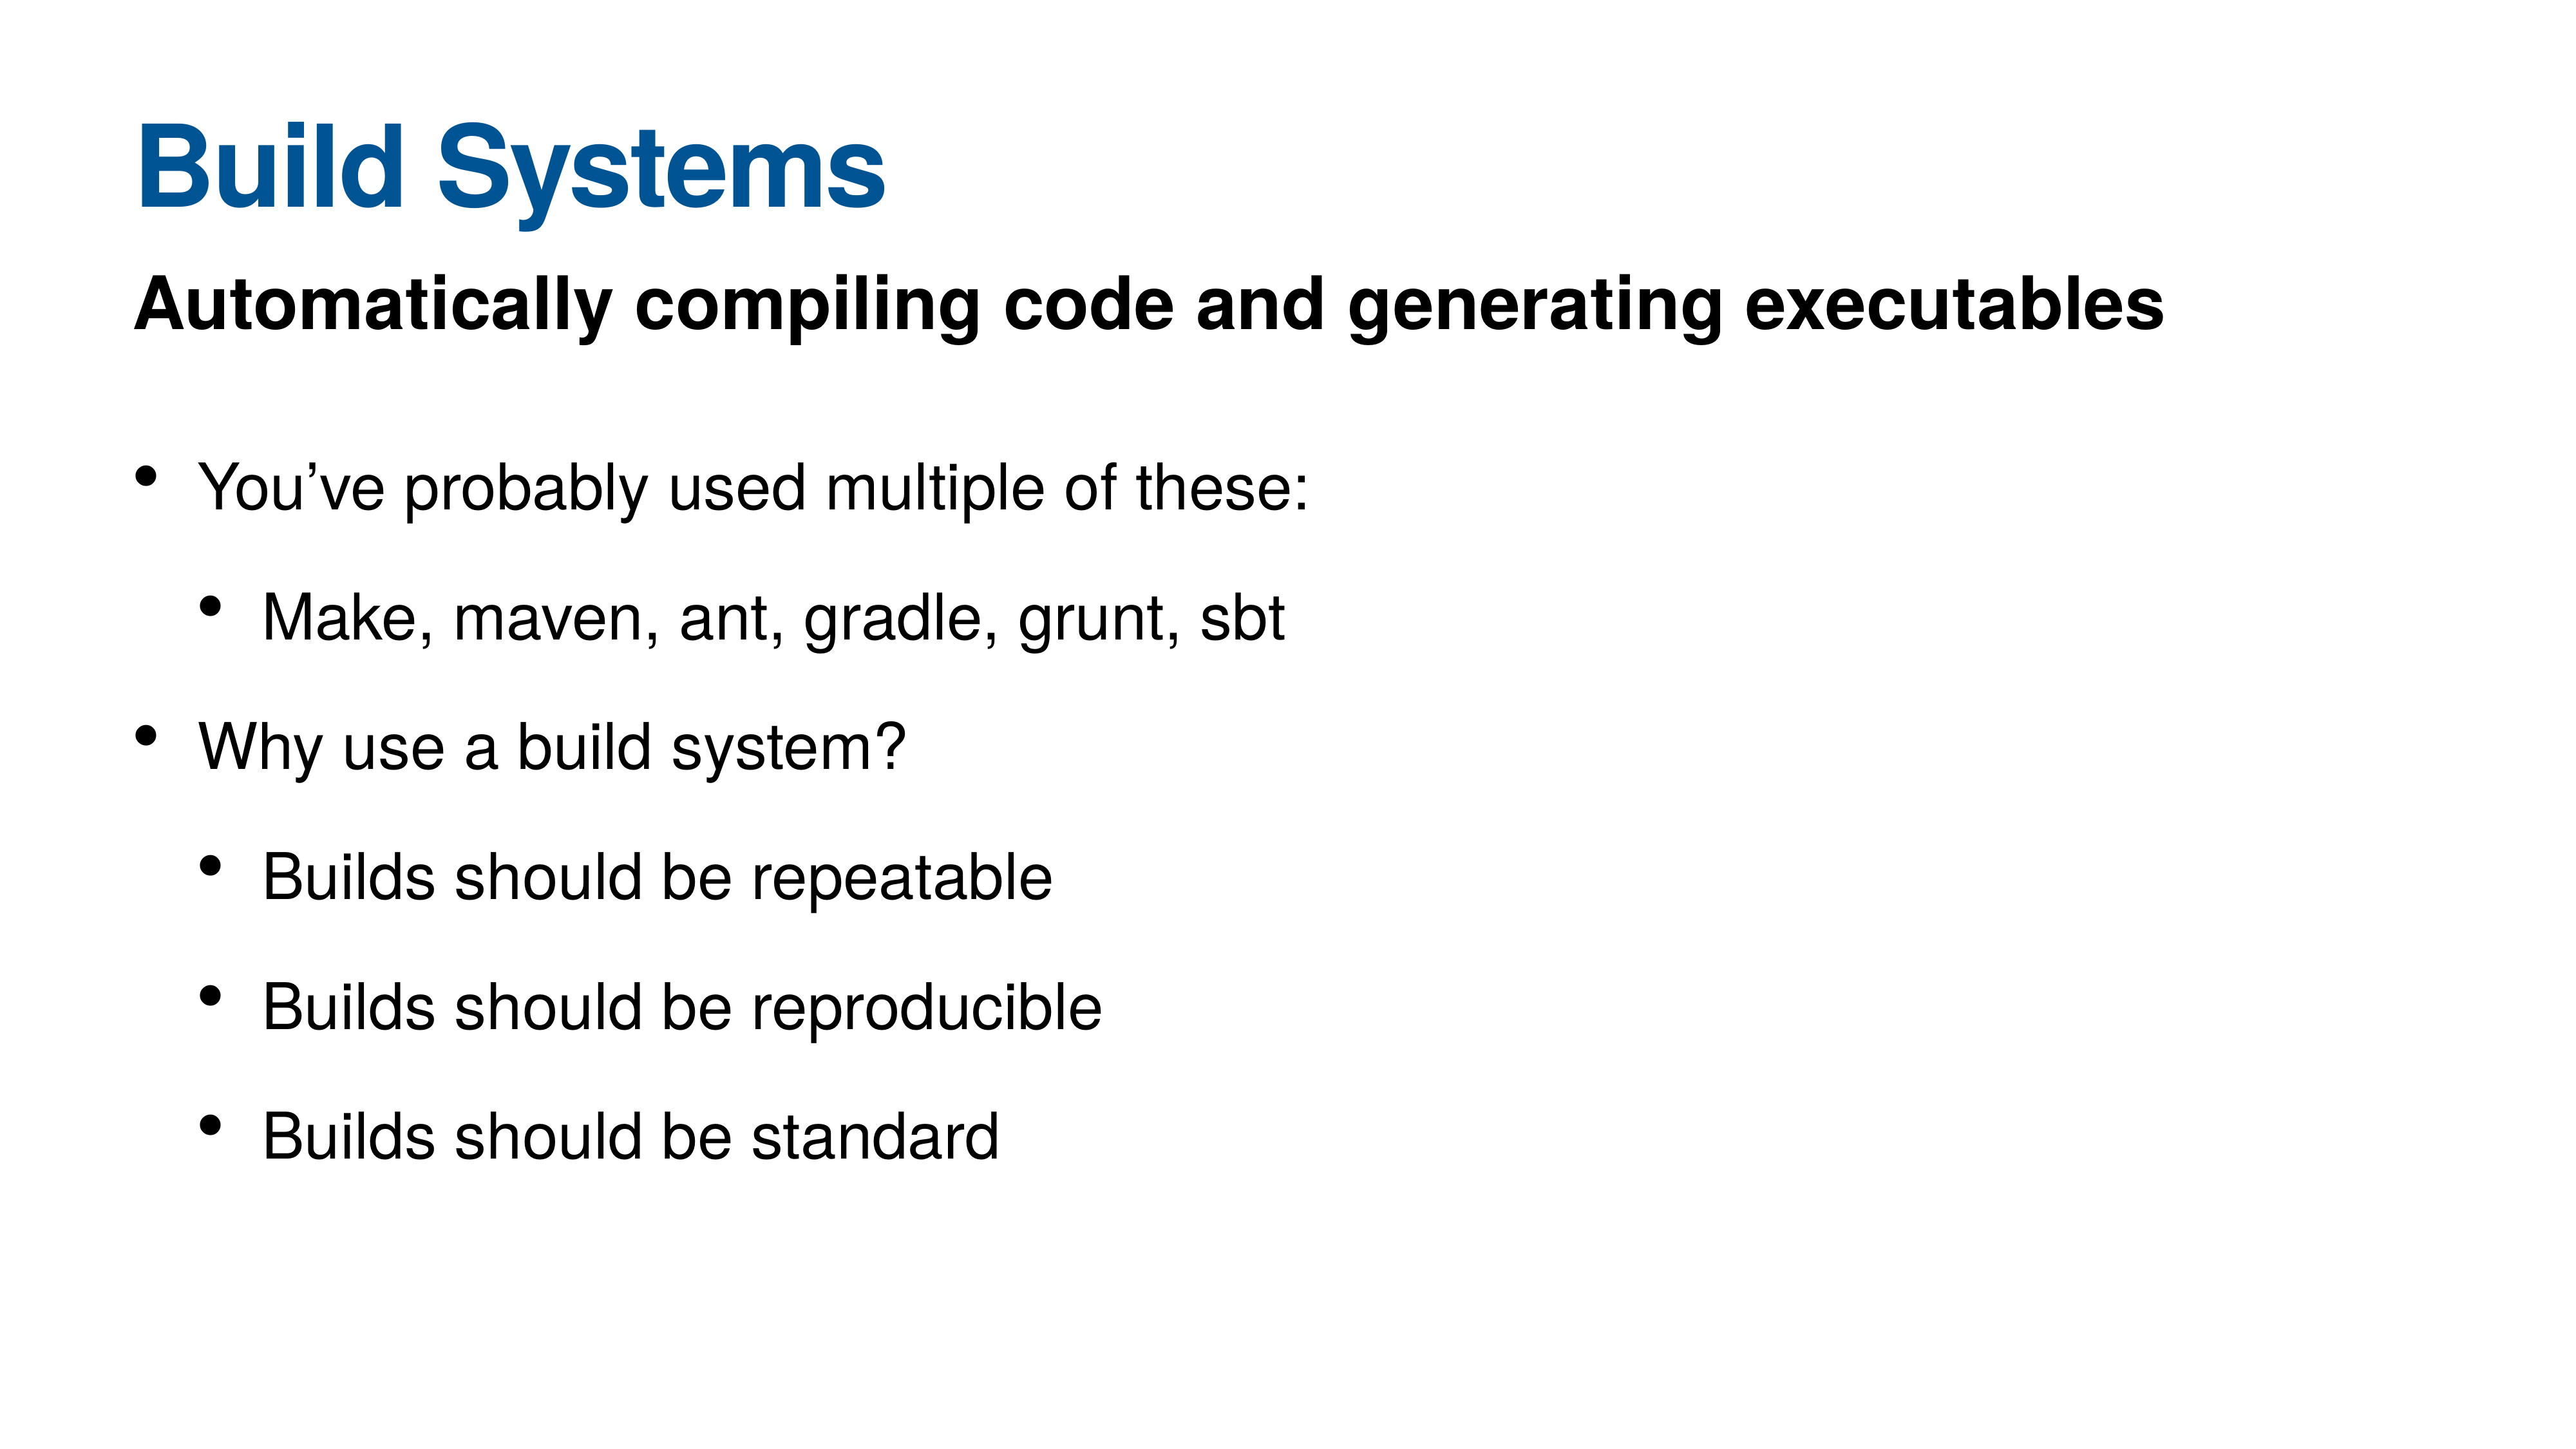

# Build Systems
Automatically compiling code and generating executables
You’ve probably used multiple of these:
Make, maven, ant, gradle, grunt, sbt
Why use a build system?
Builds should be repeatable
Builds should be reproducible
Builds should be standard